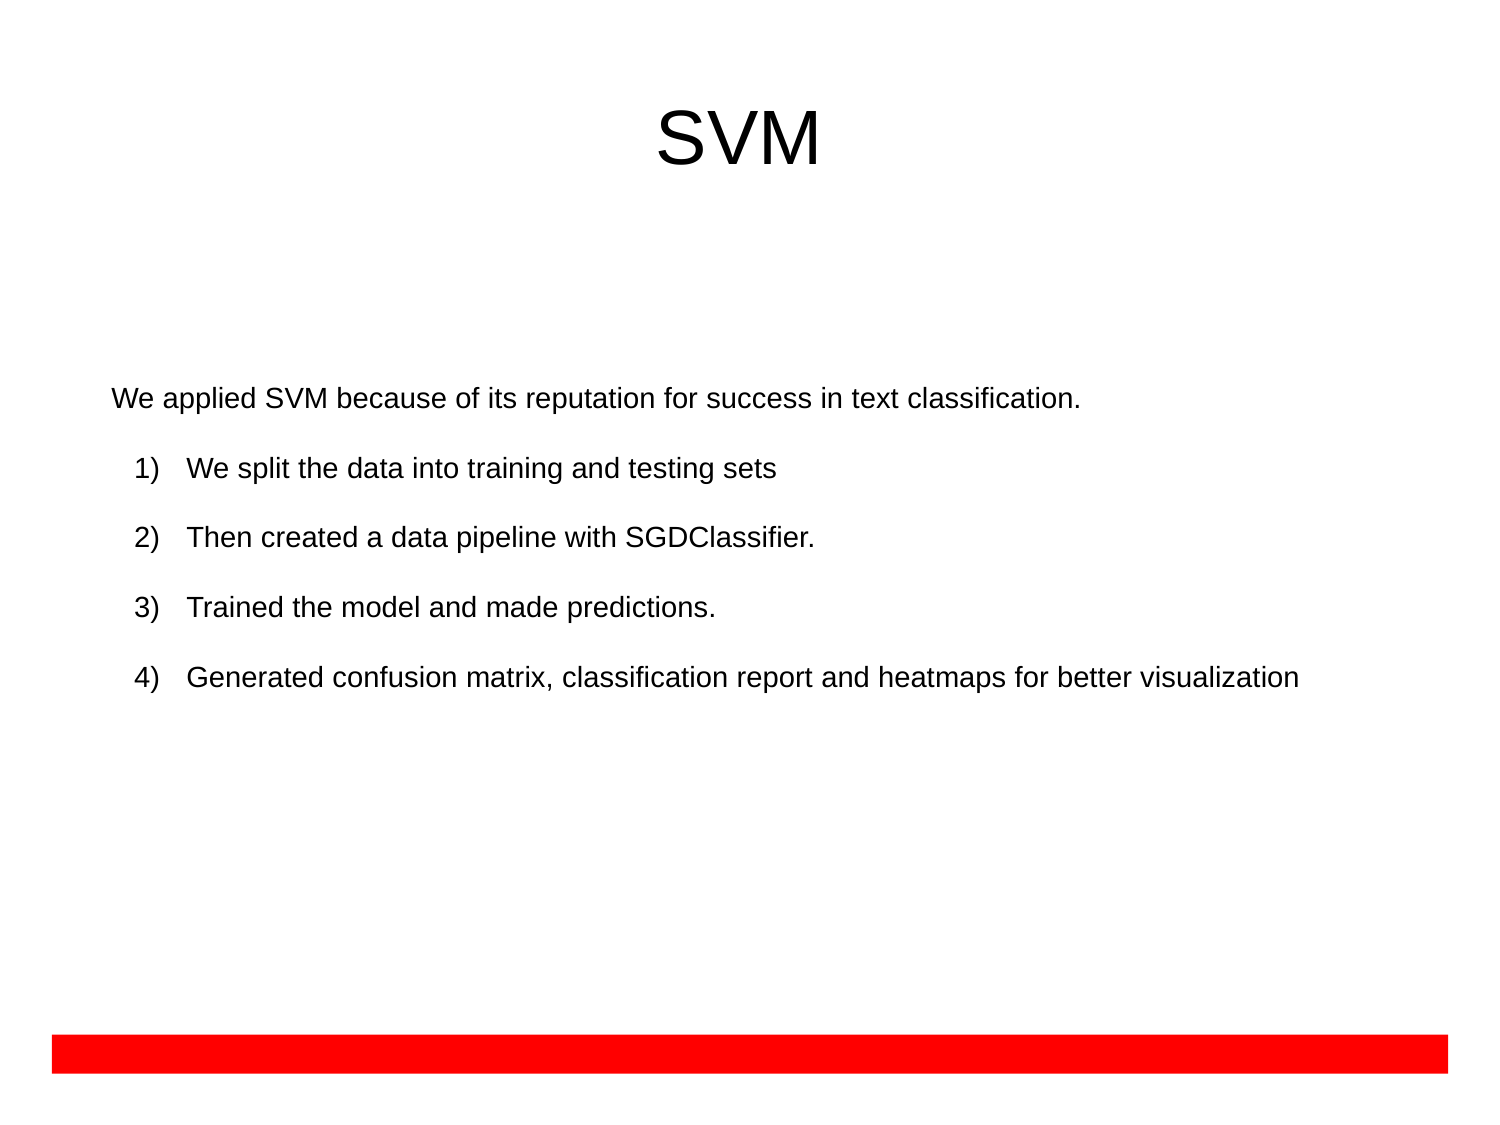

# SVM
We applied SVM because of its reputation for success in text classification.
We split the data into training and testing sets
Then created a data pipeline with SGDClassifier.
Trained the model and made predictions.
Generated confusion matrix, classification report and heatmaps for better visualization